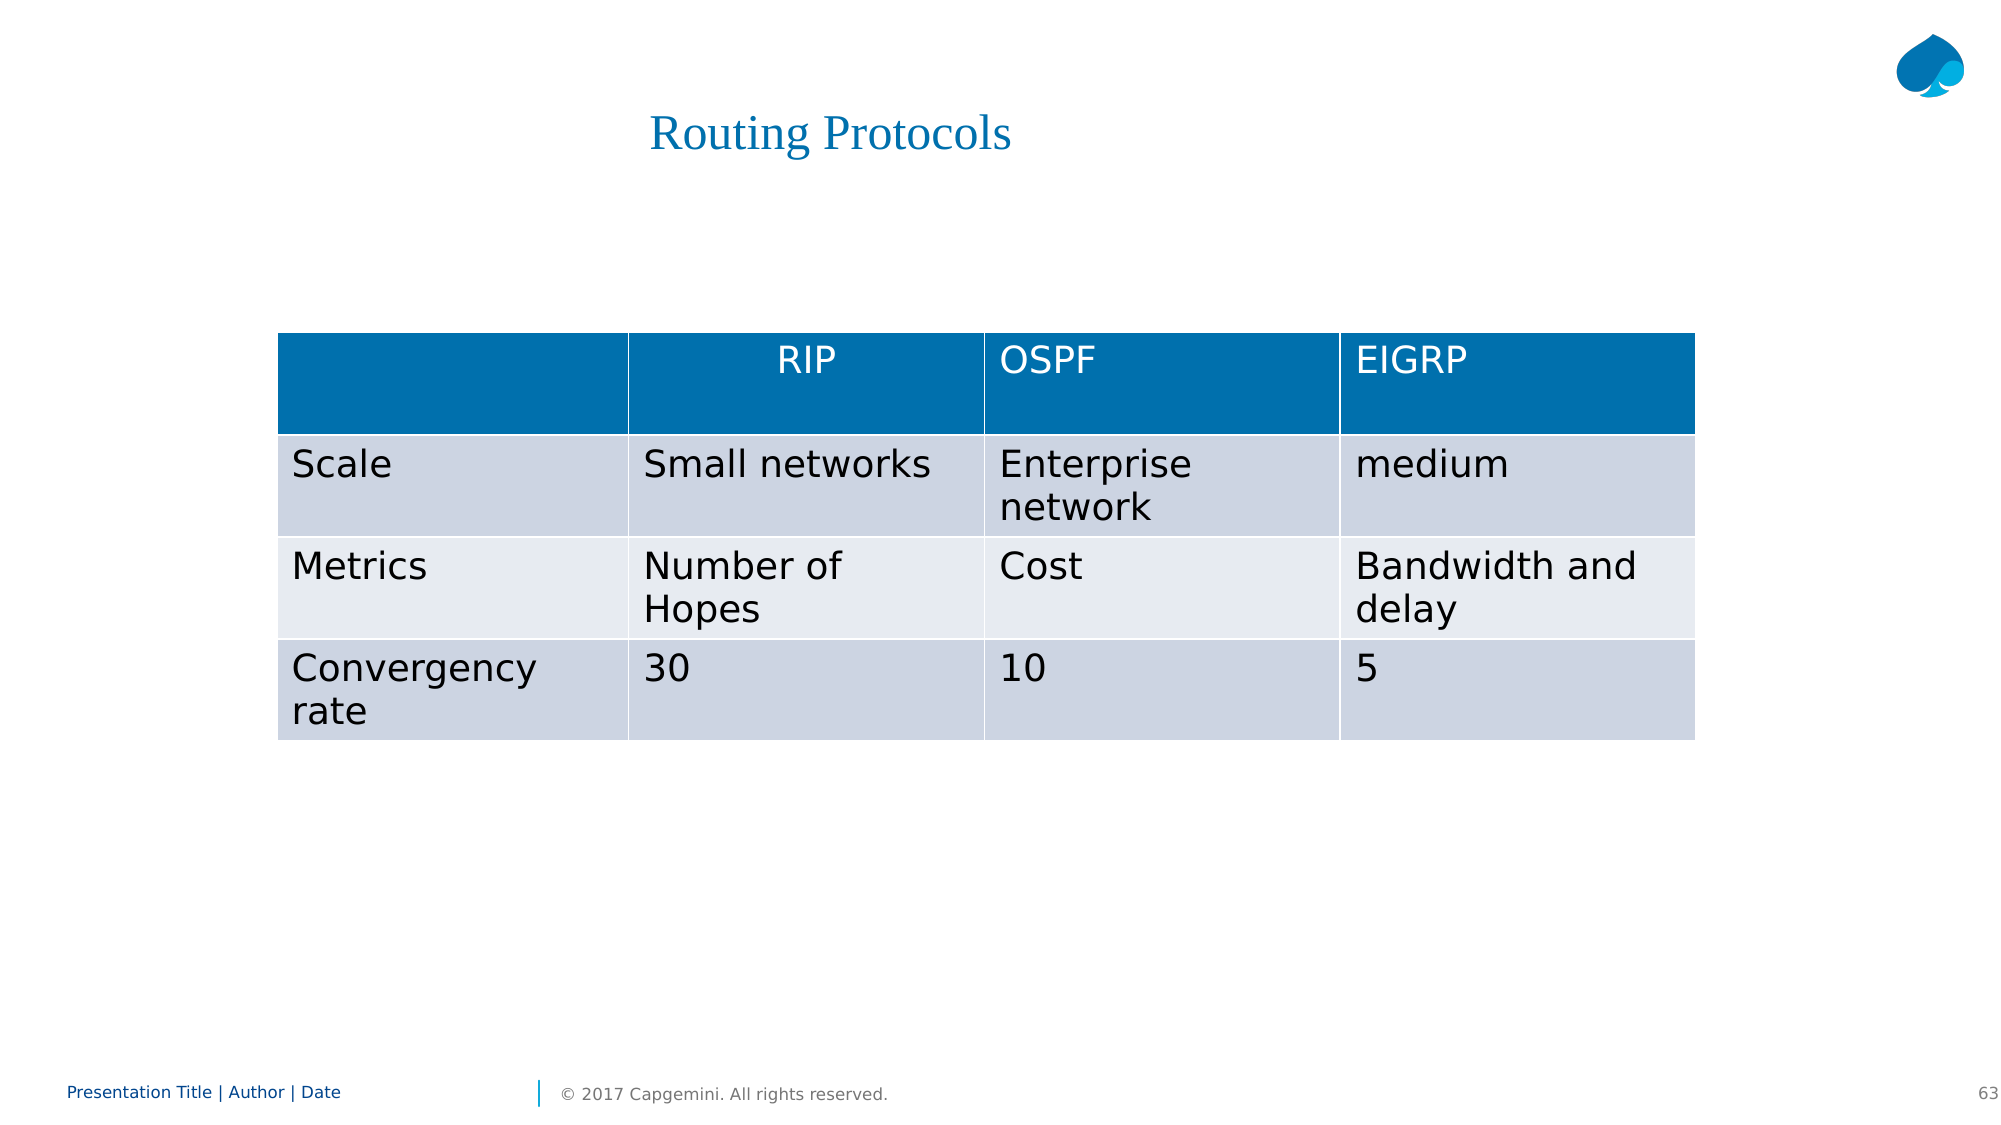

Routing Protocols
|  | RIP | OSPF | EIGRP |
| --- | --- | --- | --- |
| Scale | Small networks | Enterprise network | medium |
| Metrics | Number of Hopes | Cost | Bandwidth and delay |
| Convergency rate | 30 | 10 | 5 |